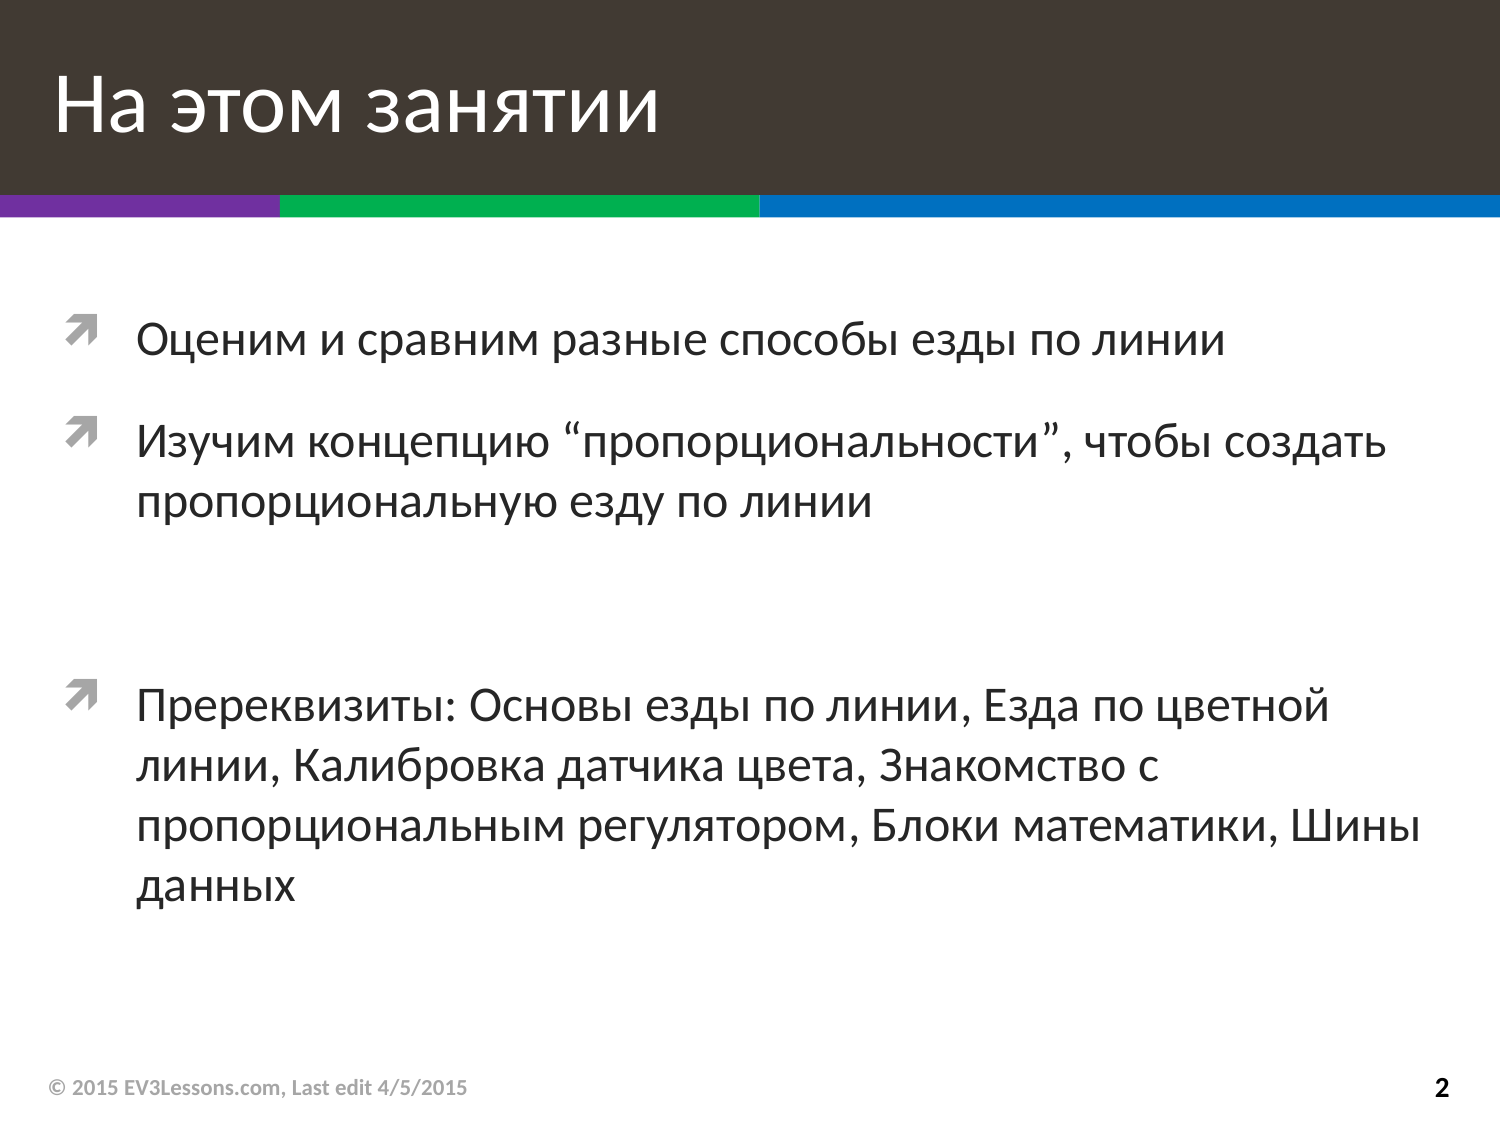

# На этом занятии
Оценим и сравним разные способы езды по линии
Изучим концепцию “пропорциональности”, чтобы создать пропорциональную езду по линии

Пререквизиты: Основы езды по линии, Езда по цветной линии, Калибровка датчика цвета, Знакомство с пропорциональным регулятором, Блоки математики, Шины данных
© 2015 EV3Lessons.com, Last edit 4/5/2015
2